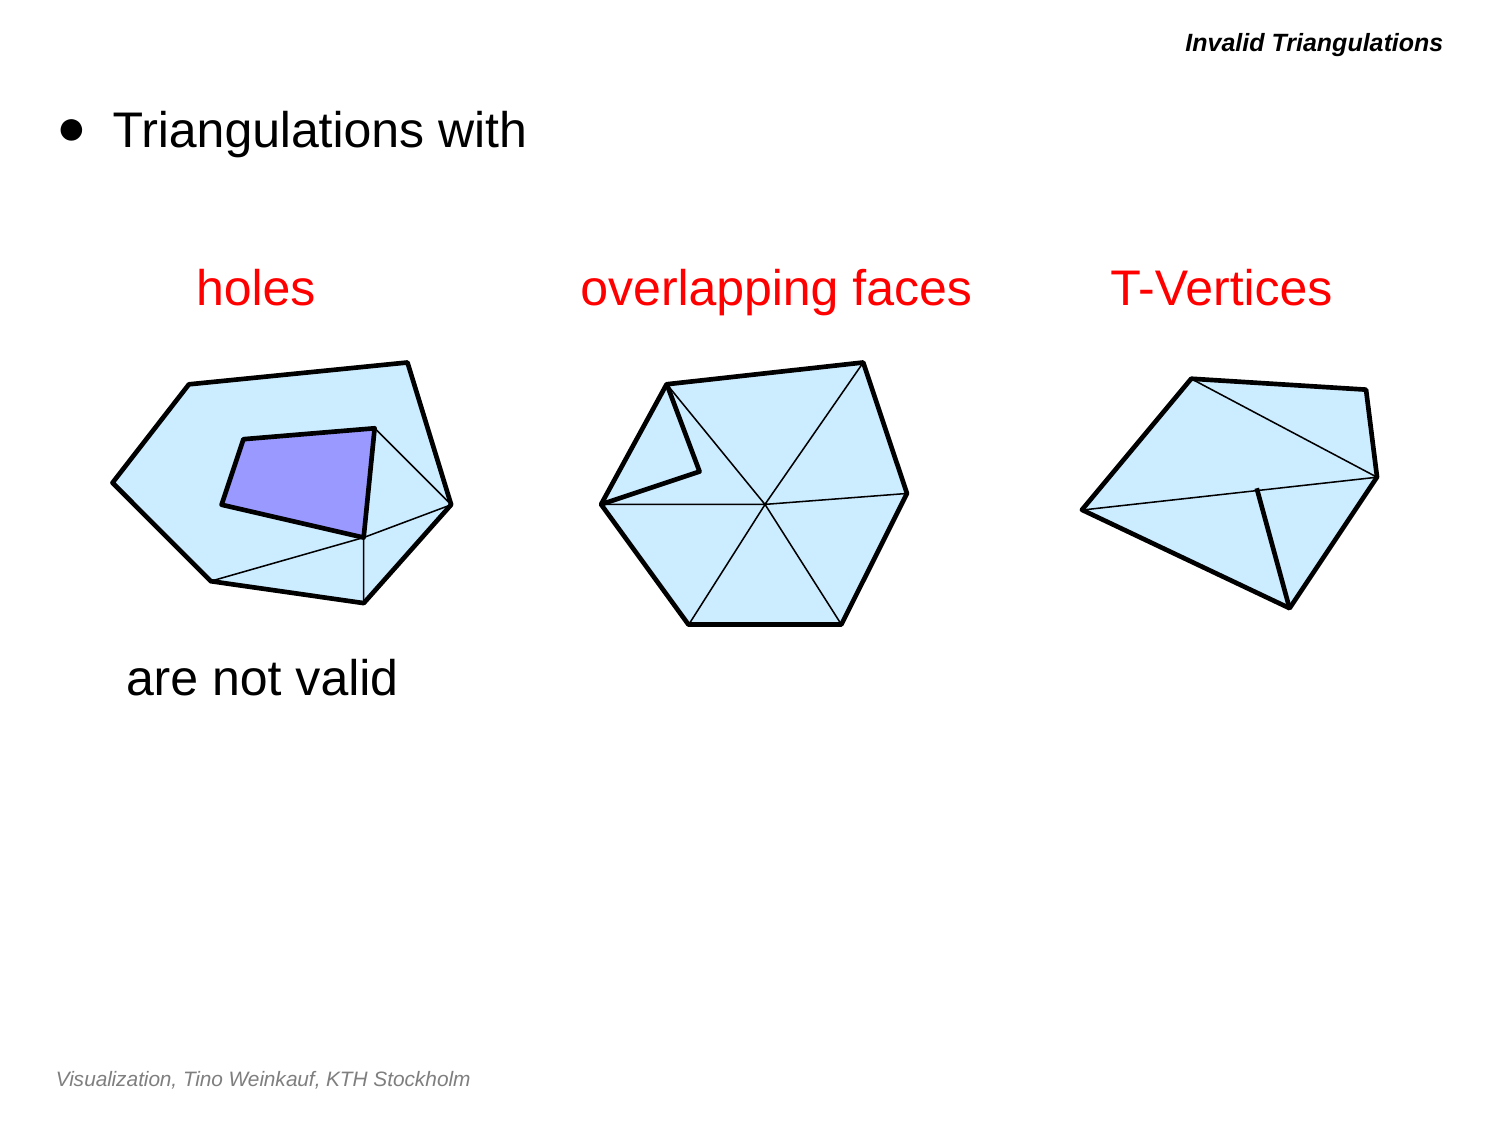

# Invalid Triangulations
Triangulations with
          holes                   overlapping faces          T-Vertices

     are not valid